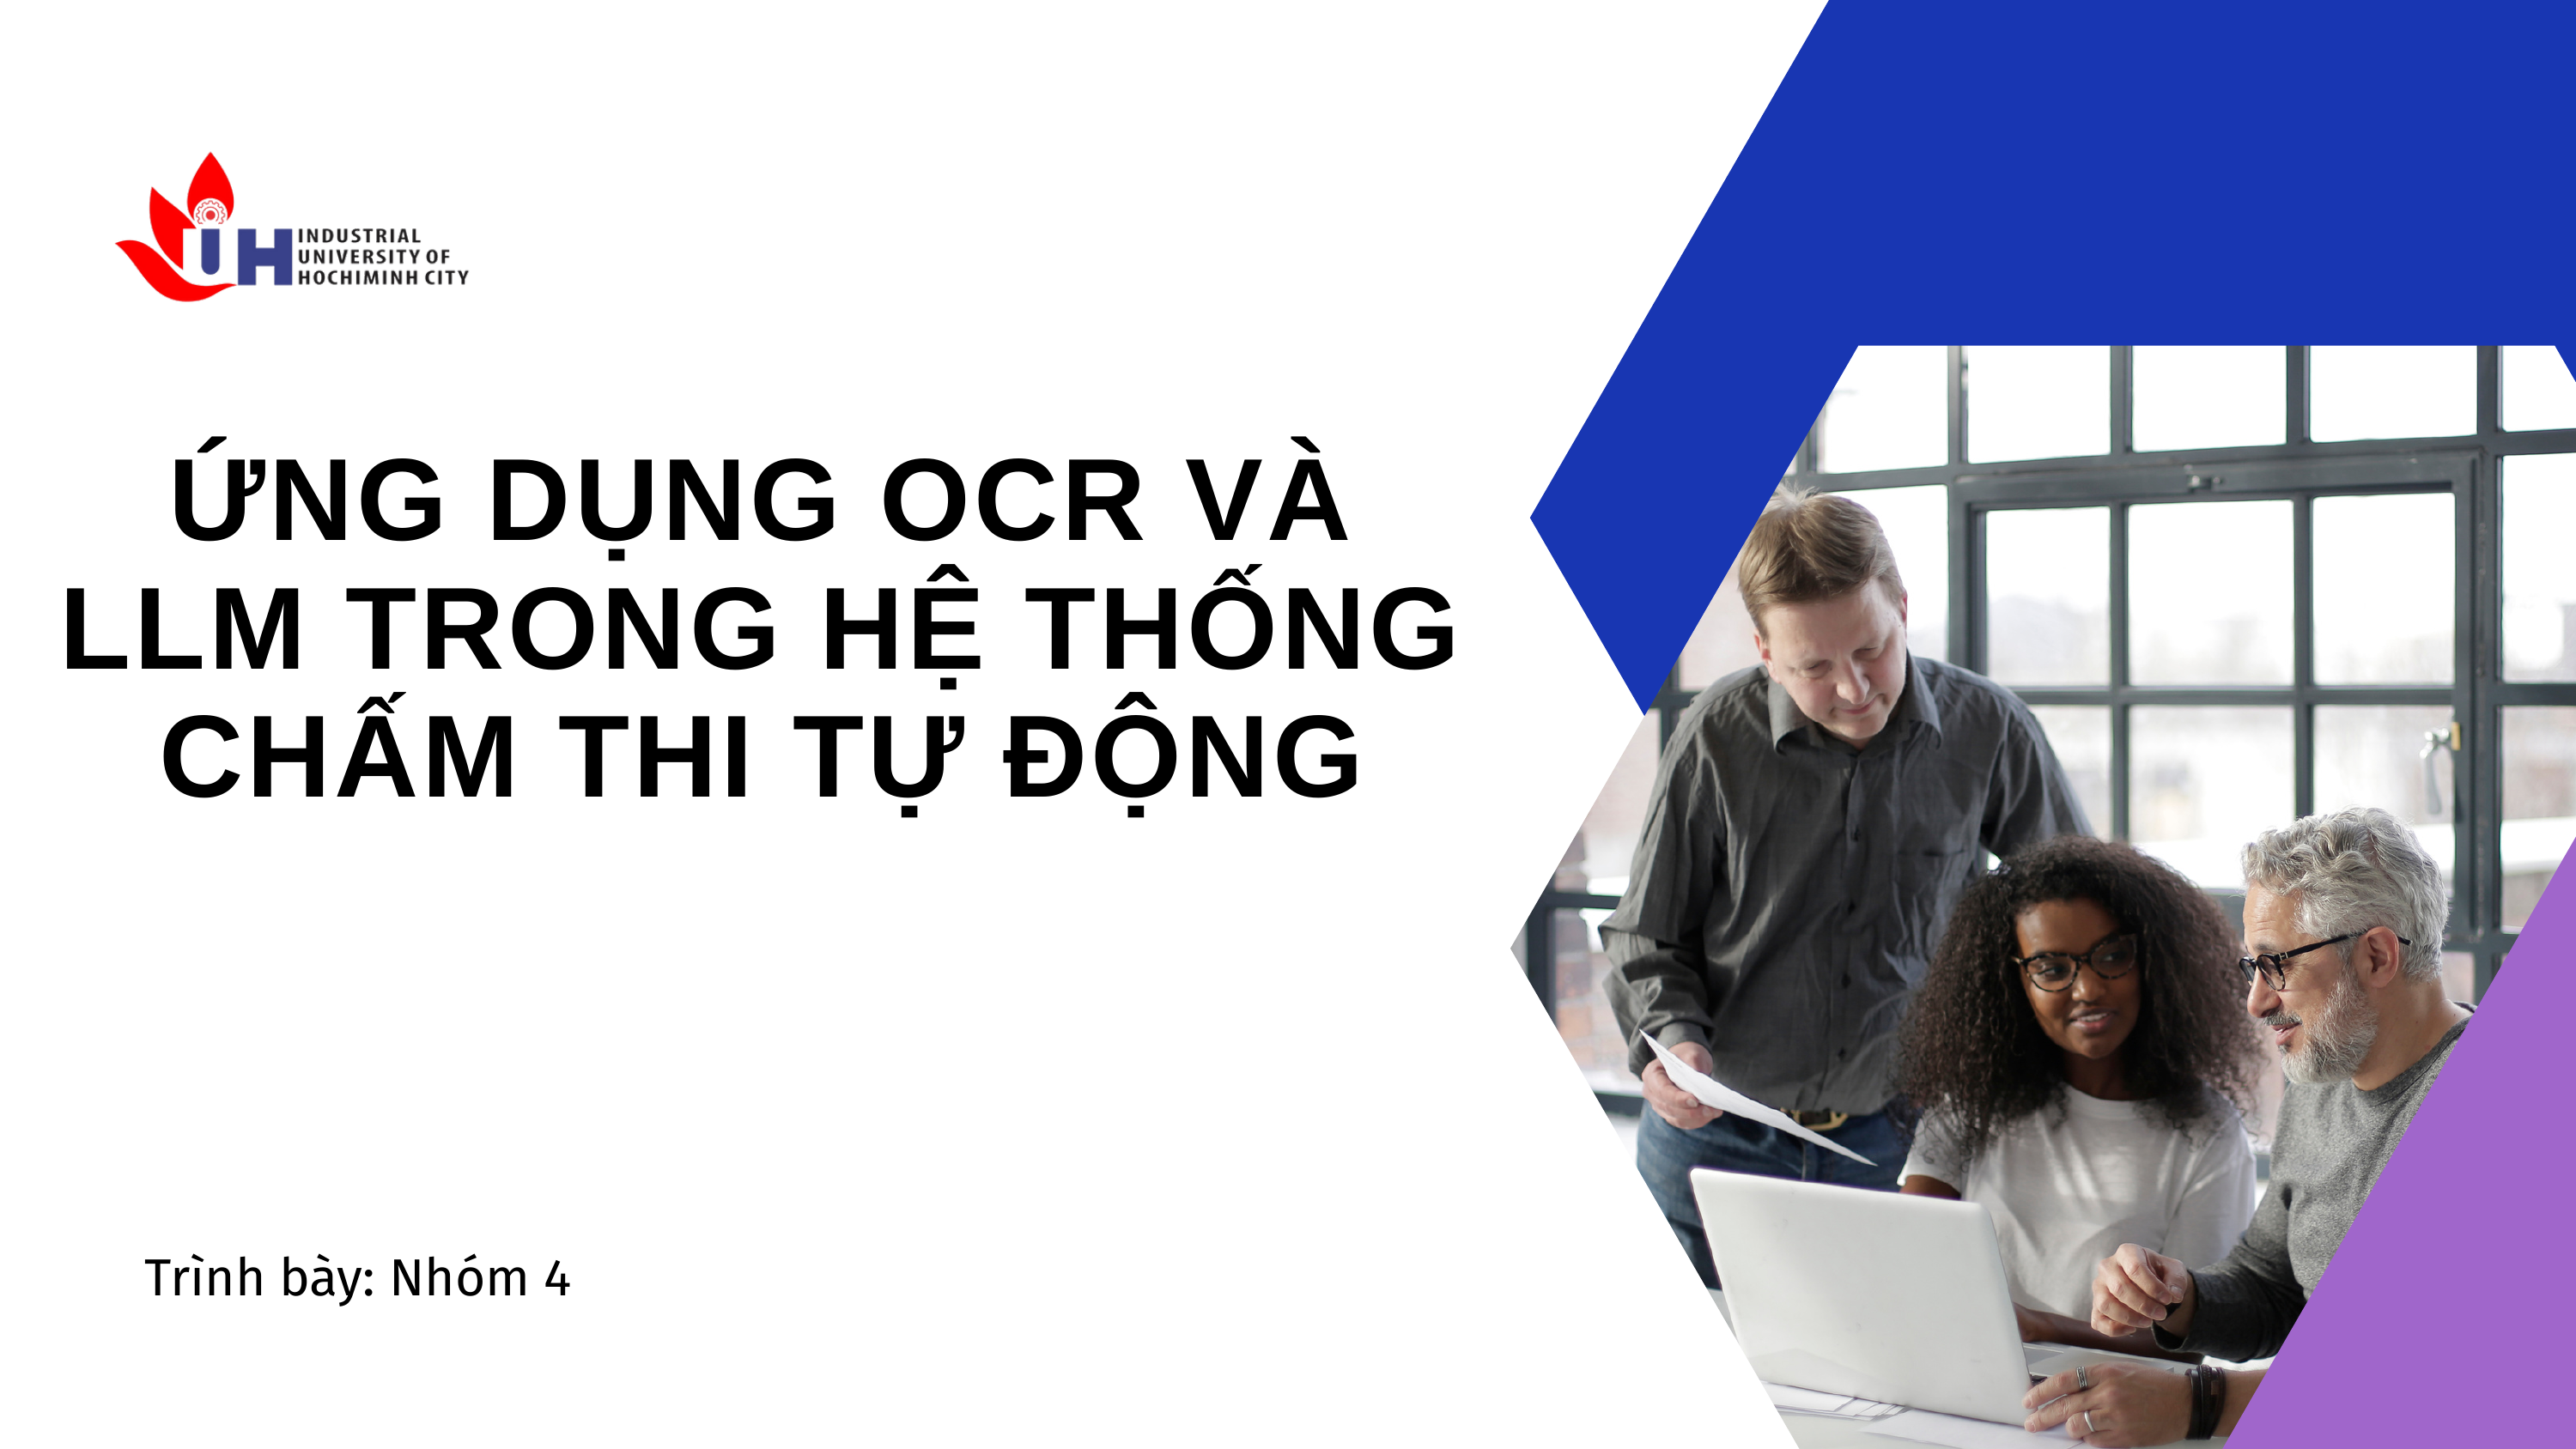

ỨNG DỤNG OCR VÀ LLM TRONG HỆ THỐNG CHẤM THI TỰ ĐỘNG

Trình bày: Nhóm 4